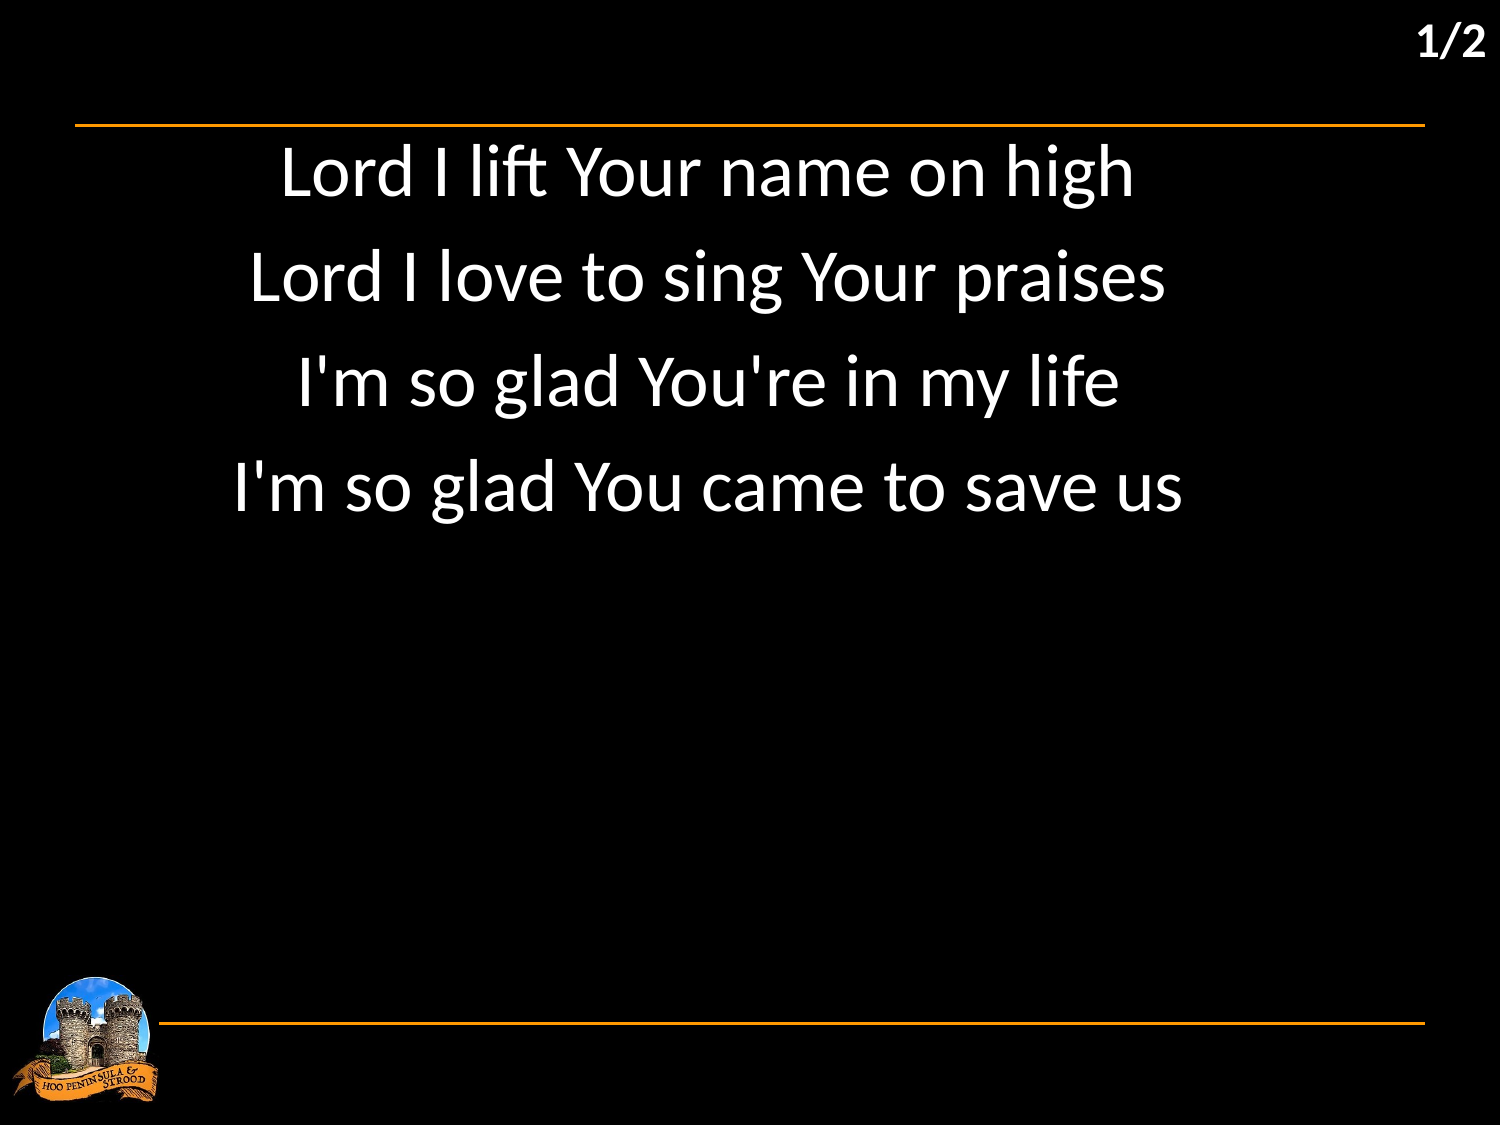

1/2
Lord I lift Your name on high
Lord I love to sing Your praises
I'm so glad You're in my life
I'm so glad You came to save us